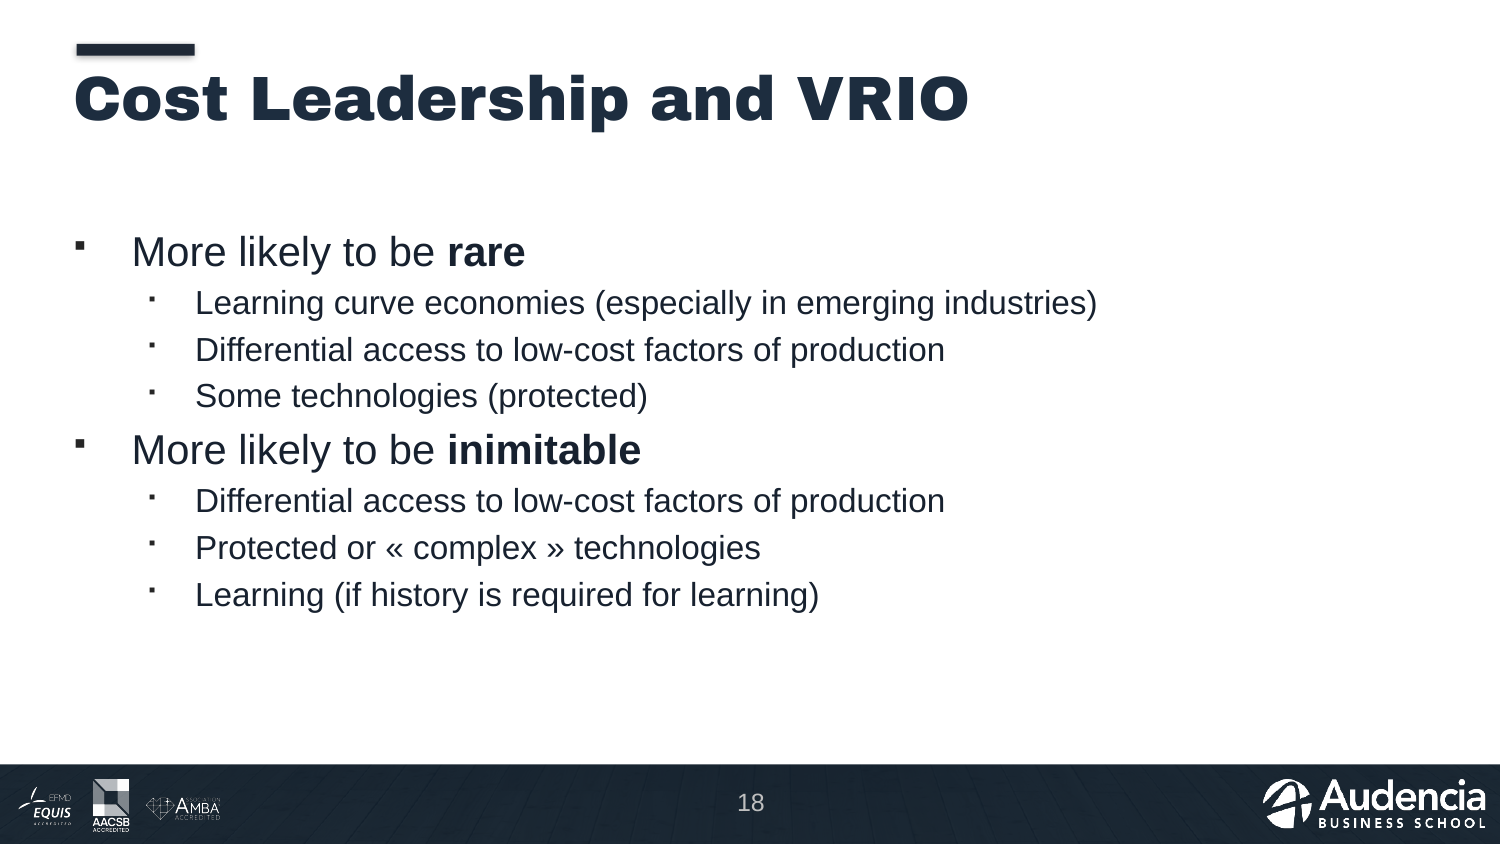

# Cost Leadership and VRIO

More likely to be rare
Learning curve economies (especially in emerging industries)
Differential access to low-cost factors of production
Some technologies (protected)
More likely to be inimitable
Differential access to low-cost factors of production
Protected or « complex » technologies
Learning (if history is required for learning)
18